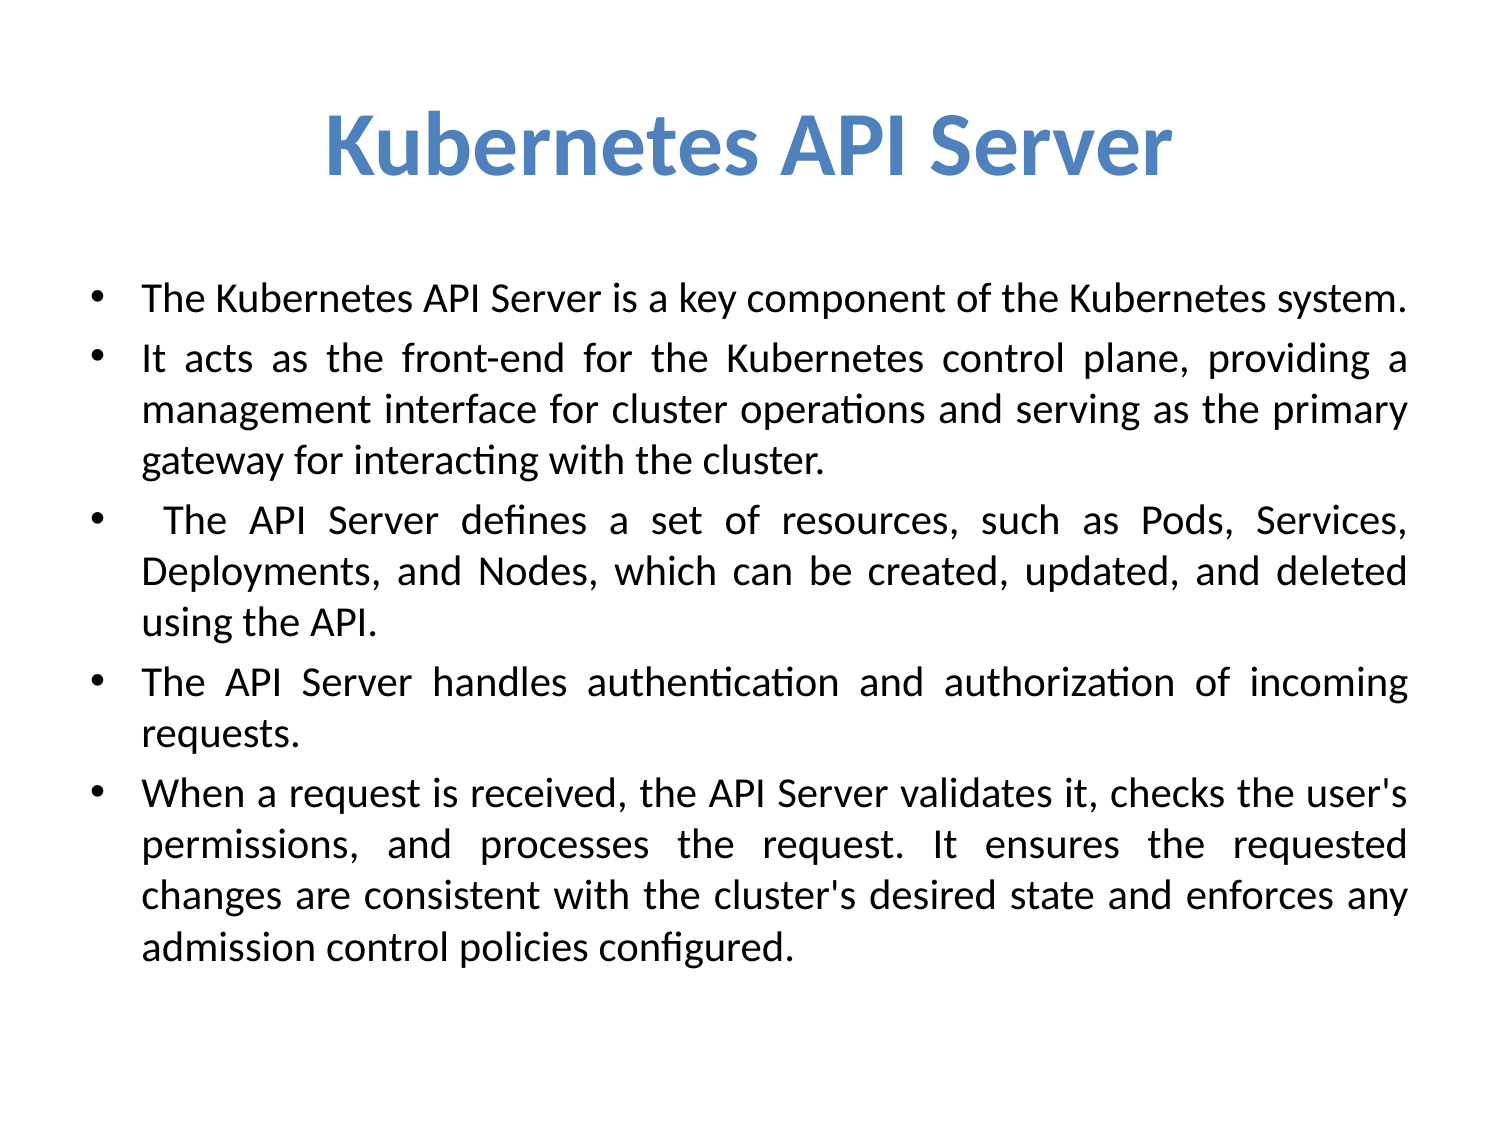

# Kubernetes API Server
The Kubernetes API Server is a key component of the Kubernetes system.
It acts as the front-end for the Kubernetes control plane, providing a management interface for cluster operations and serving as the primary gateway for interacting with the cluster.
 The API Server defines a set of resources, such as Pods, Services, Deployments, and Nodes, which can be created, updated, and deleted using the API.
The API Server handles authentication and authorization of incoming requests.
When a request is received, the API Server validates it, checks the user's permissions, and processes the request. It ensures the requested changes are consistent with the cluster's desired state and enforces any admission control policies configured.